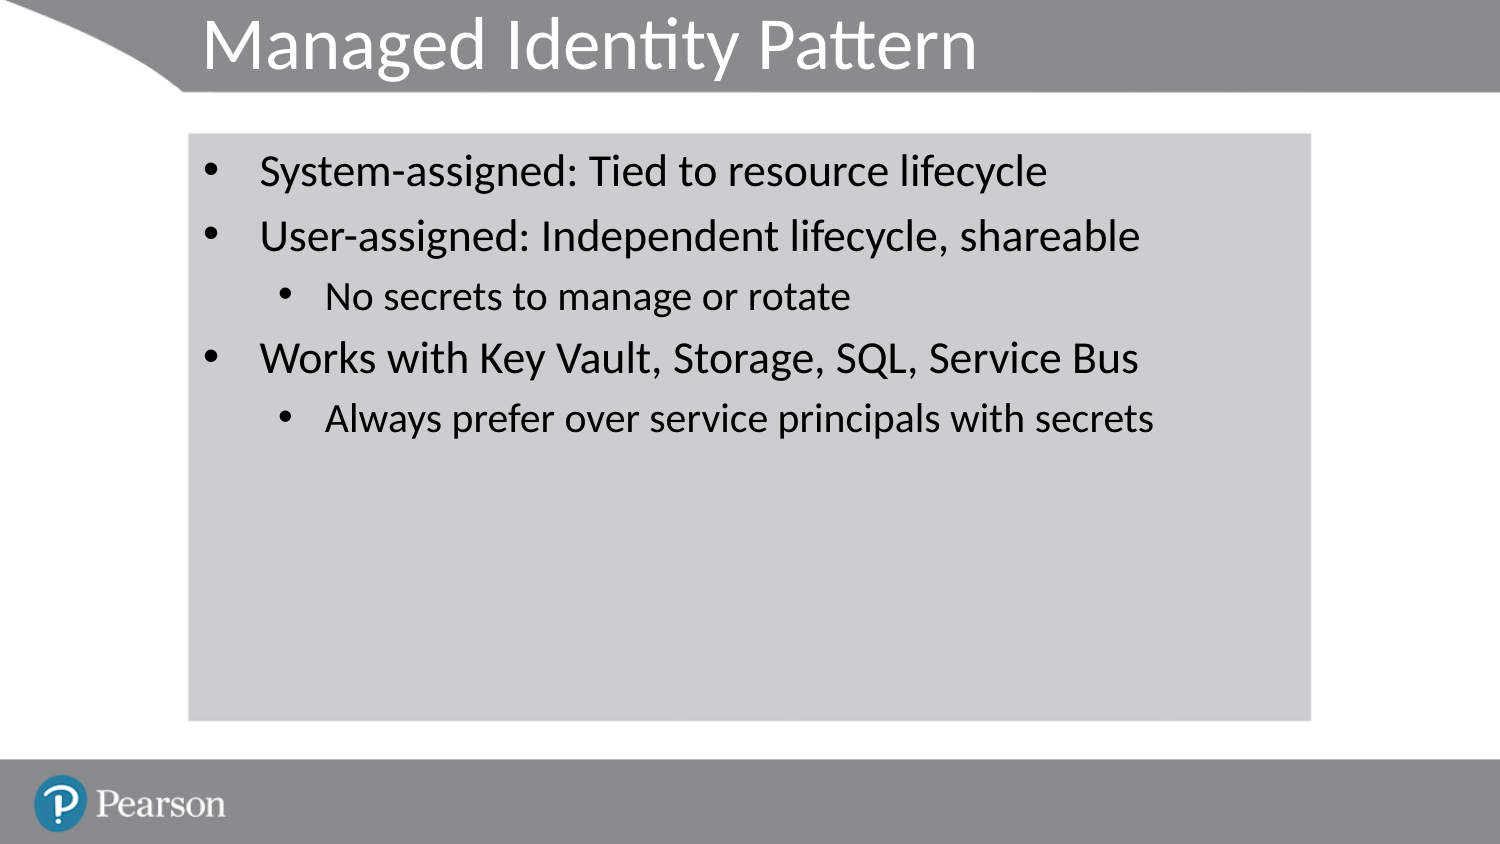

# Managed Identity Pattern
System-assigned: Tied to resource lifecycle
User-assigned: Independent lifecycle, shareable
No secrets to manage or rotate
Works with Key Vault, Storage, SQL, Service Bus
Always prefer over service principals with secrets